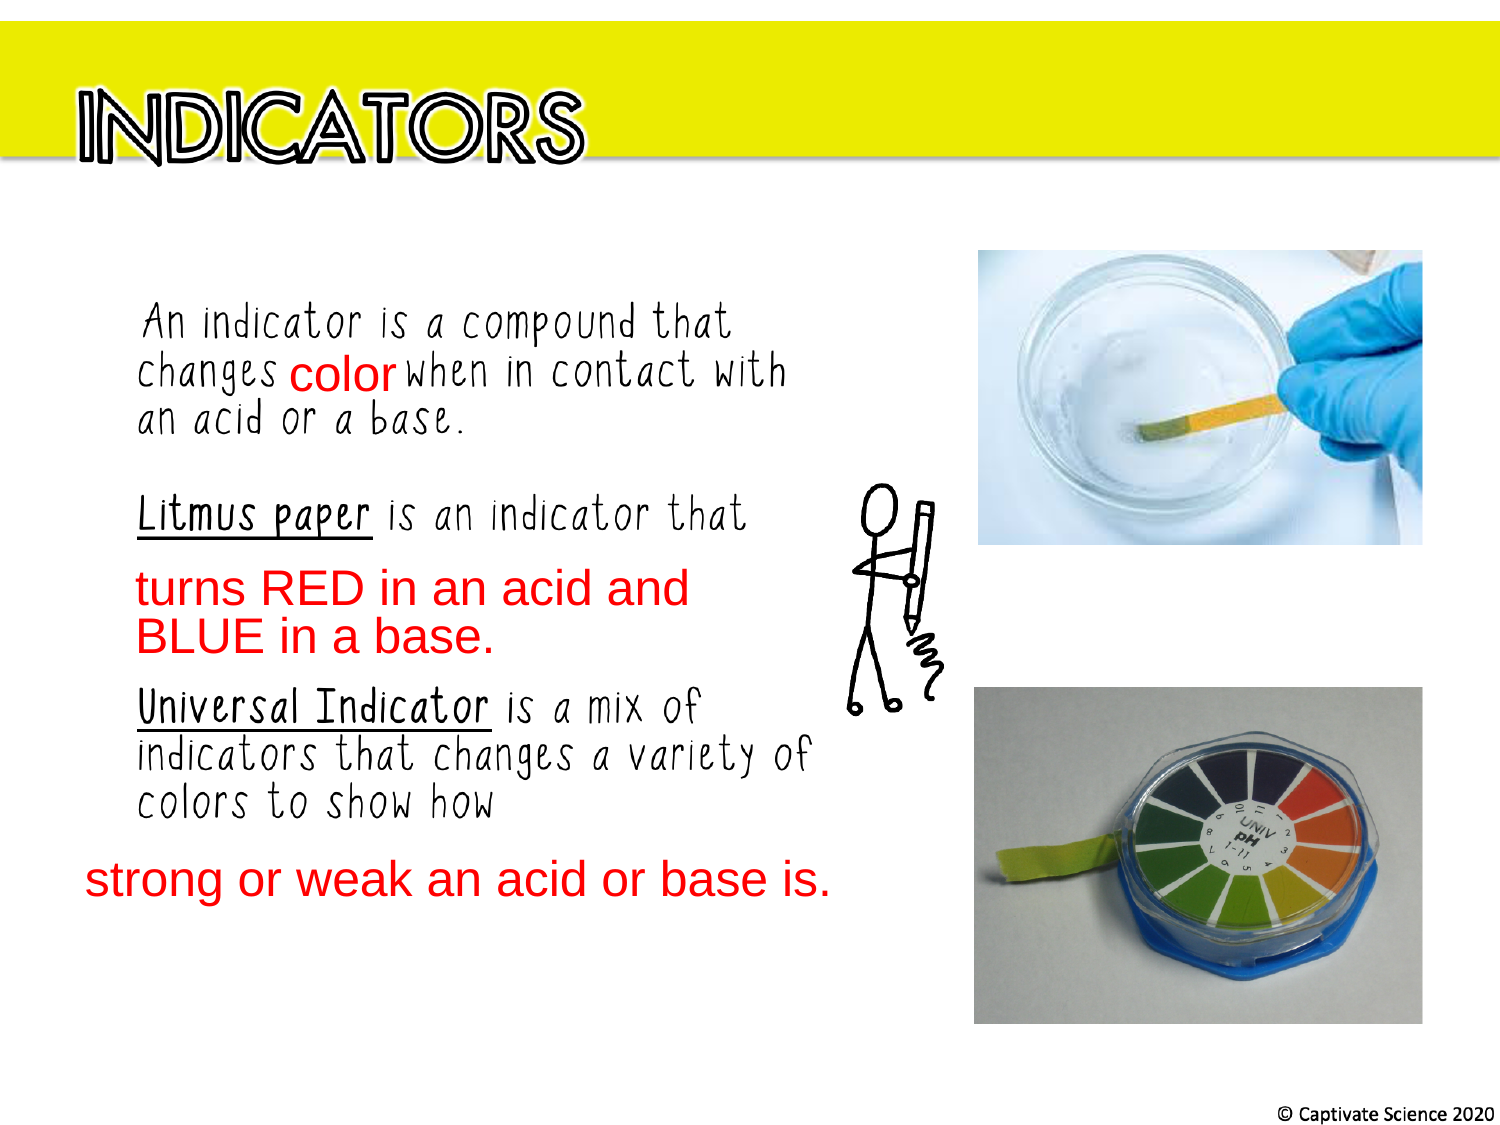

color
turns RED in an acid and
BLUE in a base.
strong or weak an acid or base is.